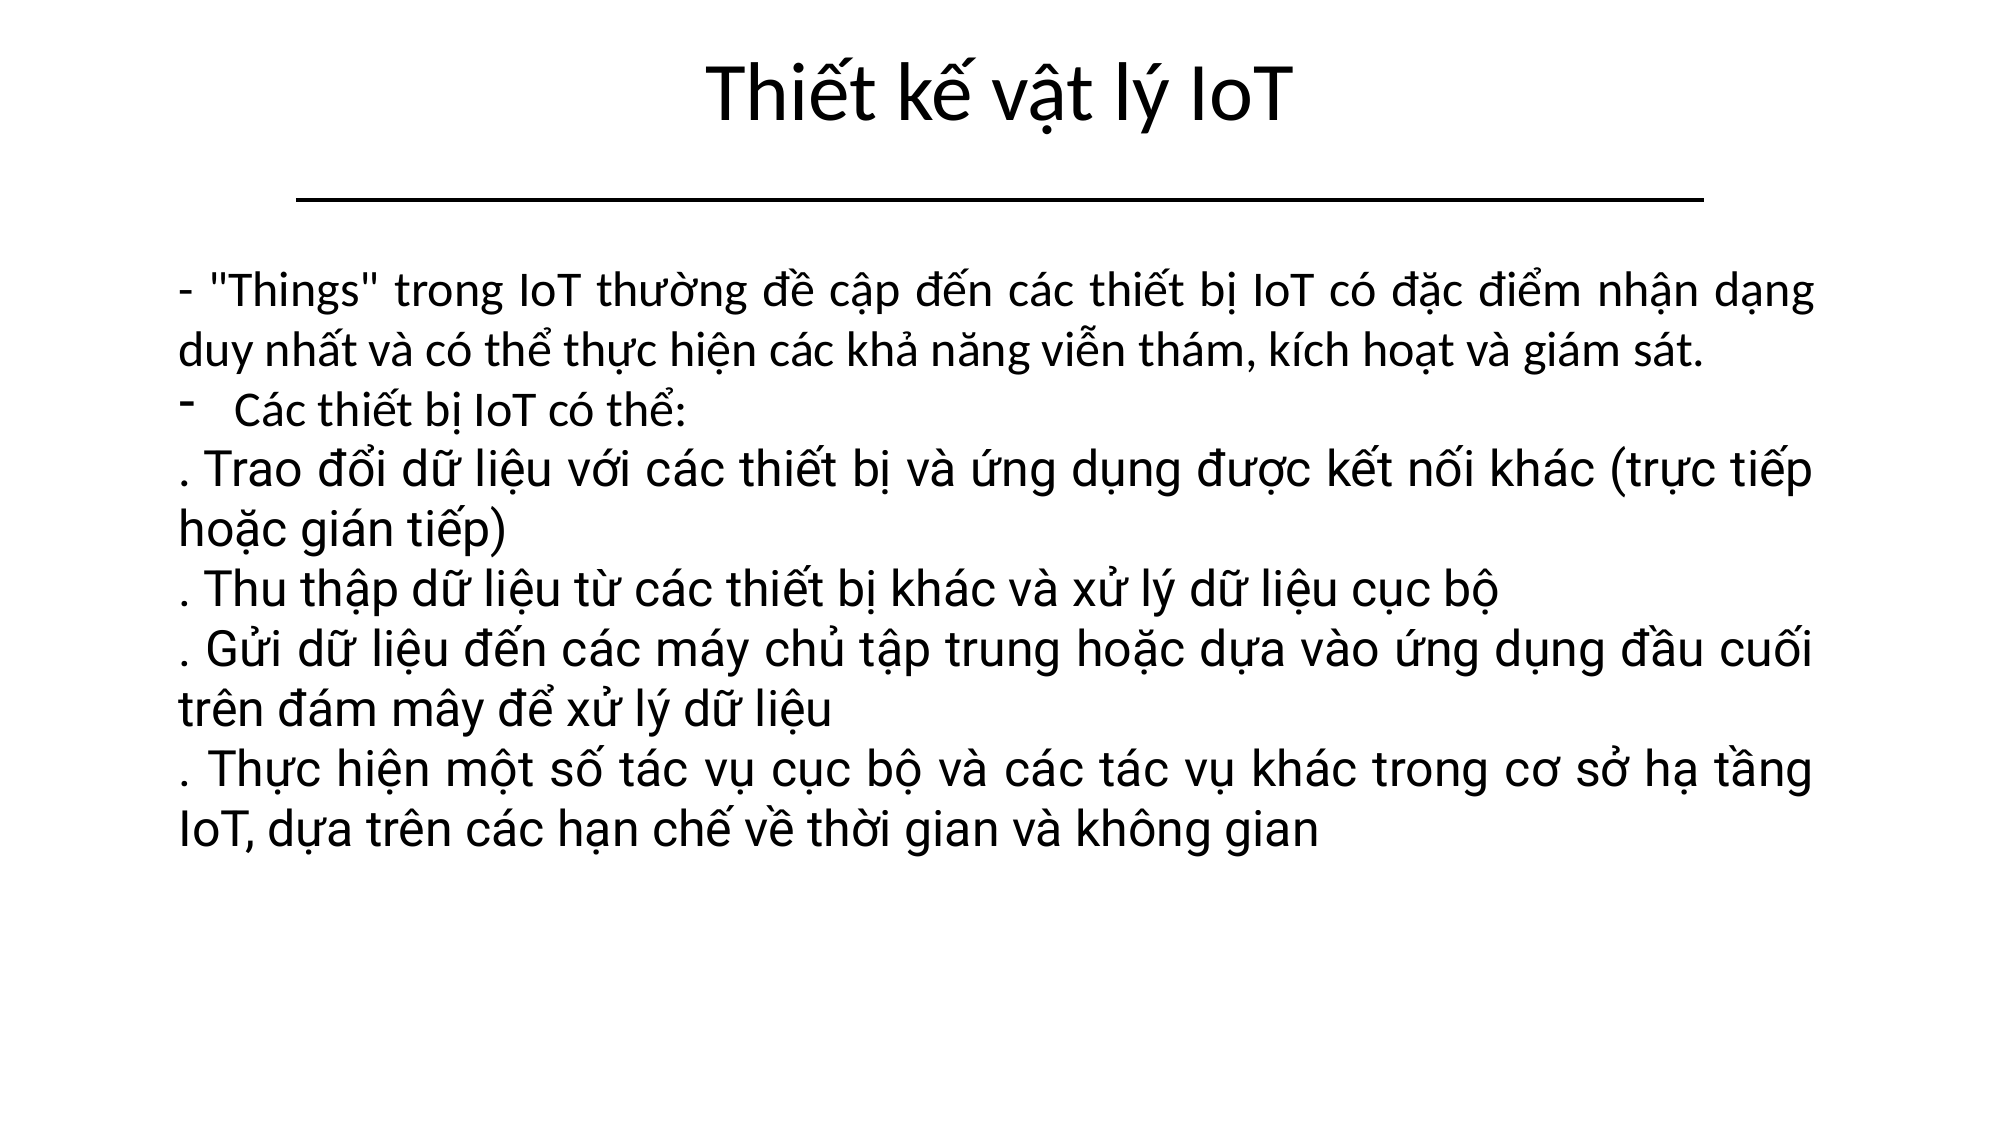

# Thiết kế vật lý IoT
- "Things" trong IoT thường đề cập đến các thiết bị IoT có đặc điểm nhận dạng duy nhất và có thể thực hiện các khả năng viễn thám, kích hoạt và giám sát.
Các thiết bị IoT có thể:
. Trao đổi dữ liệu với các thiết bị và ứng dụng được kết nối khác (trực tiếp hoặc gián tiếp)
. Thu thập dữ liệu từ các thiết bị khác và xử lý dữ liệu cục bộ
. Gửi dữ liệu đến các máy chủ tập trung hoặc dựa vào ứng dụng đầu cuối trên đám mây để xử lý dữ liệu
. Thực hiện một số tác vụ cục bộ và các tác vụ khác trong cơ sở hạ tầng IoT, dựa trên các hạn chế về thời gian và không gian